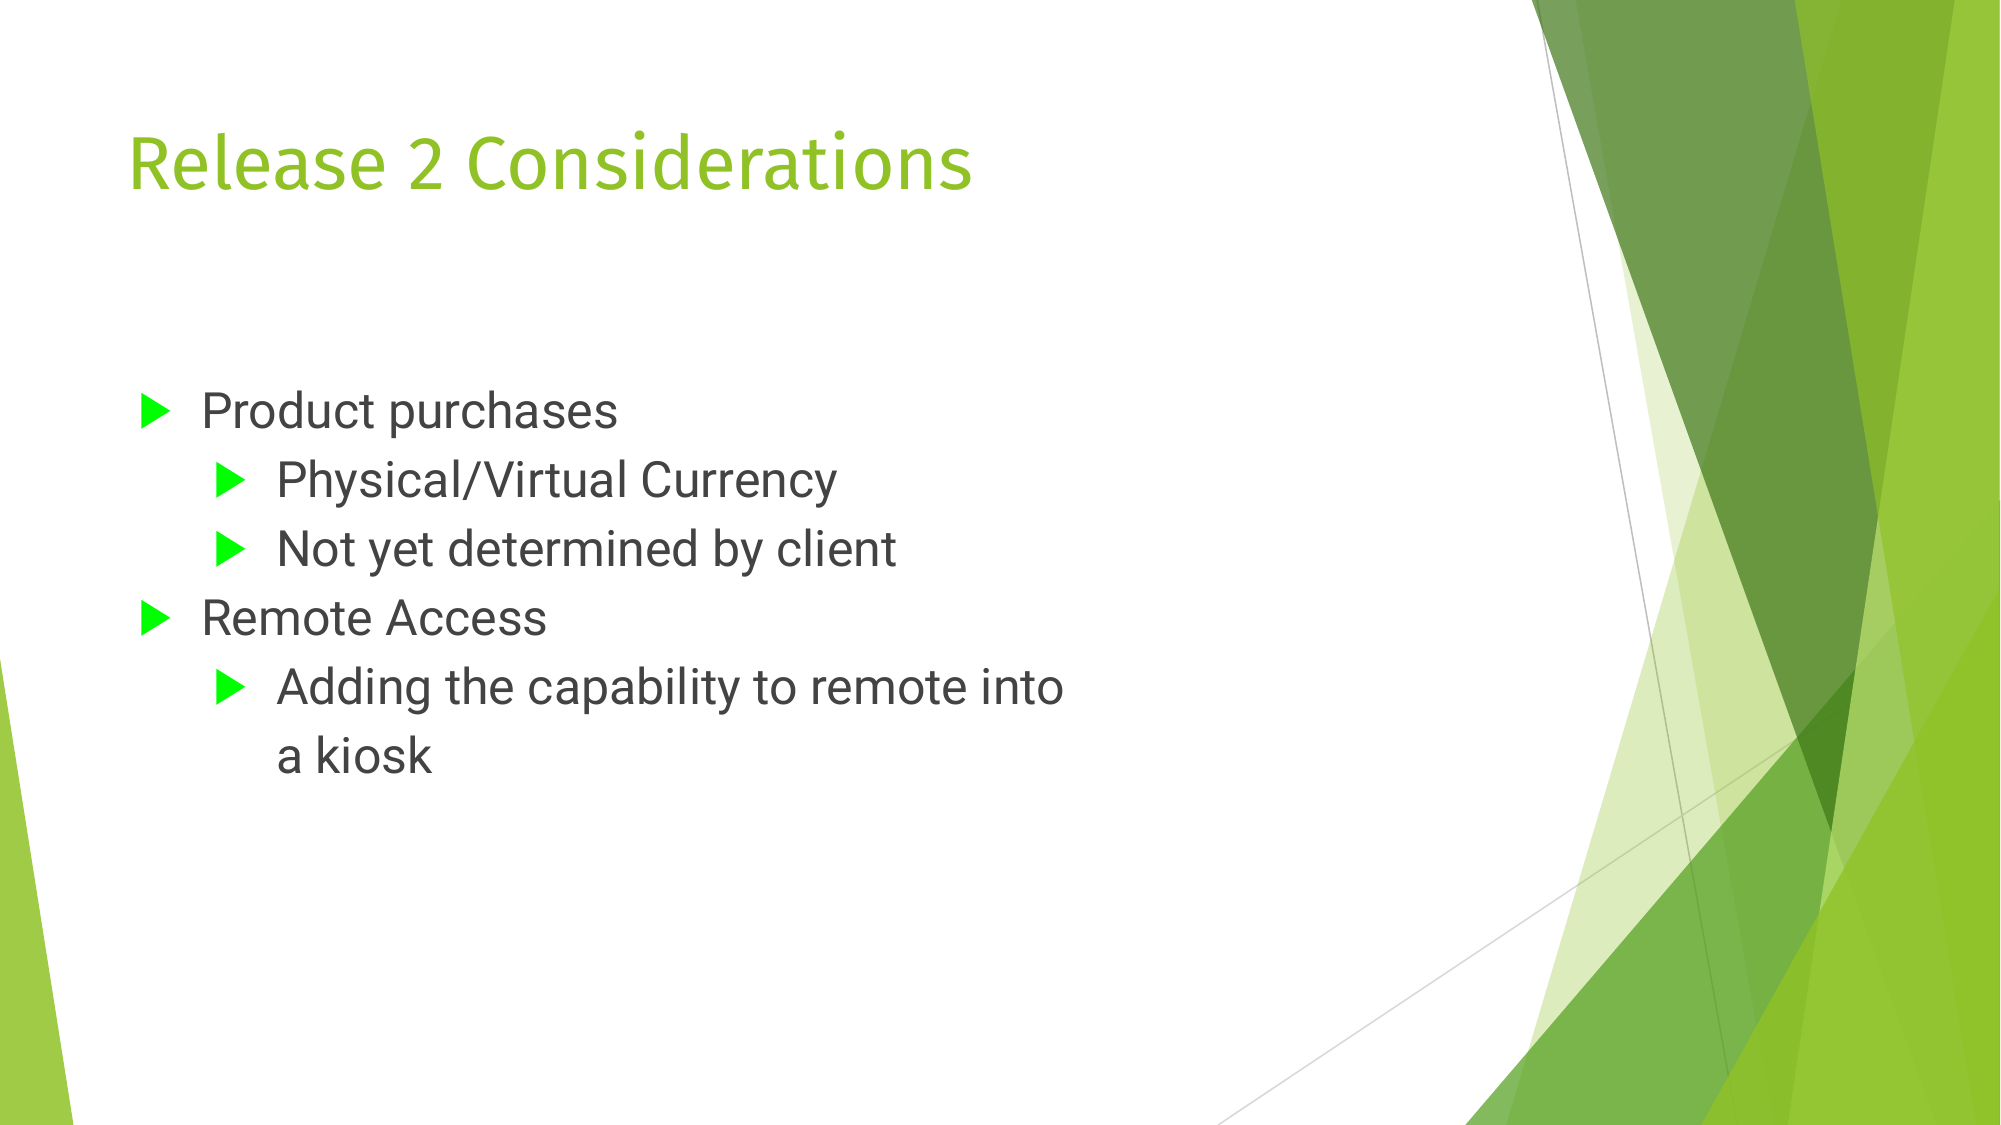

# Release 2 Considerations
Product purchases
Physical/Virtual Currency
Not yet determined by client
Remote Access
Adding the capability to remote into a kiosk